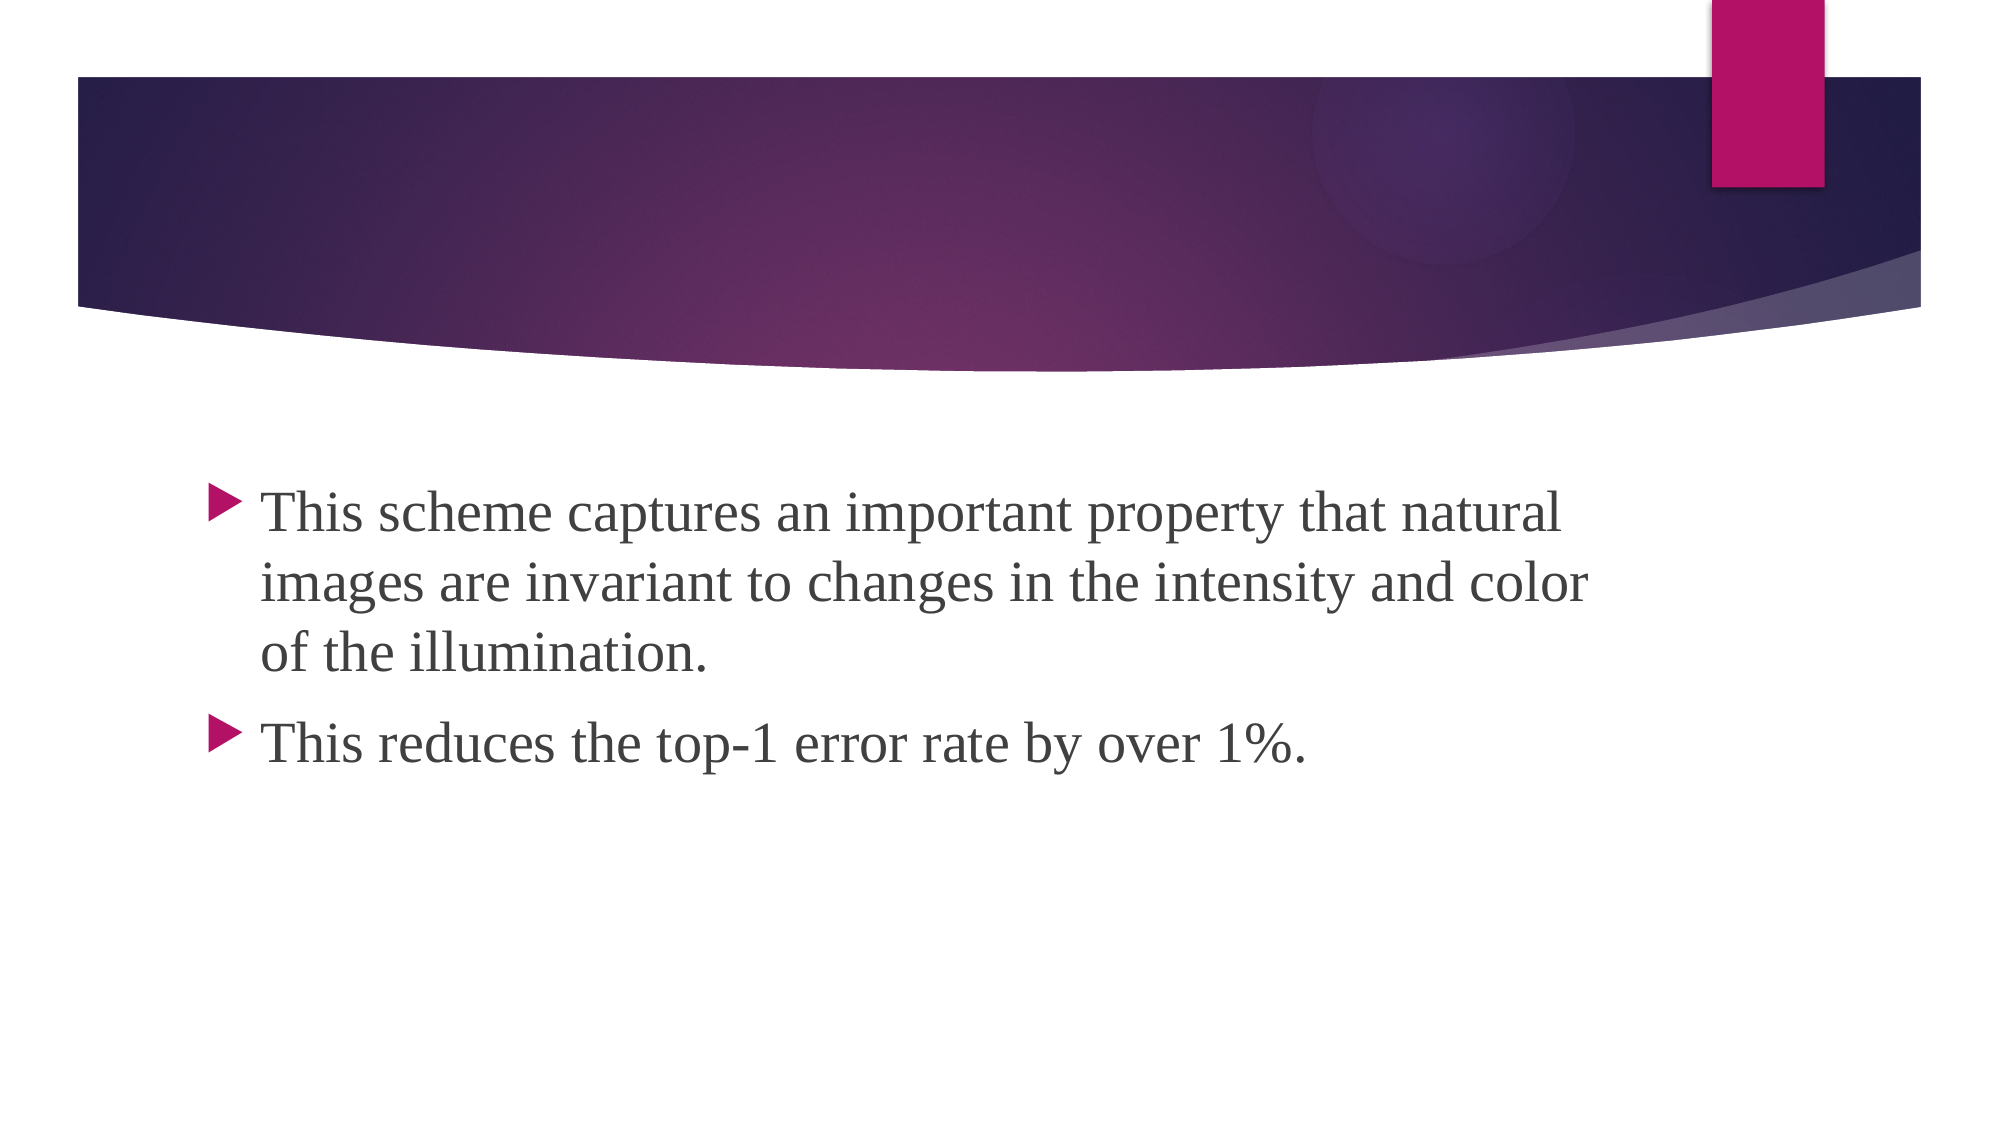

This scheme captures an important property that natural images are invariant to changes in the intensity and color of the illumination.
This reduces the top-1 error rate by over 1%.